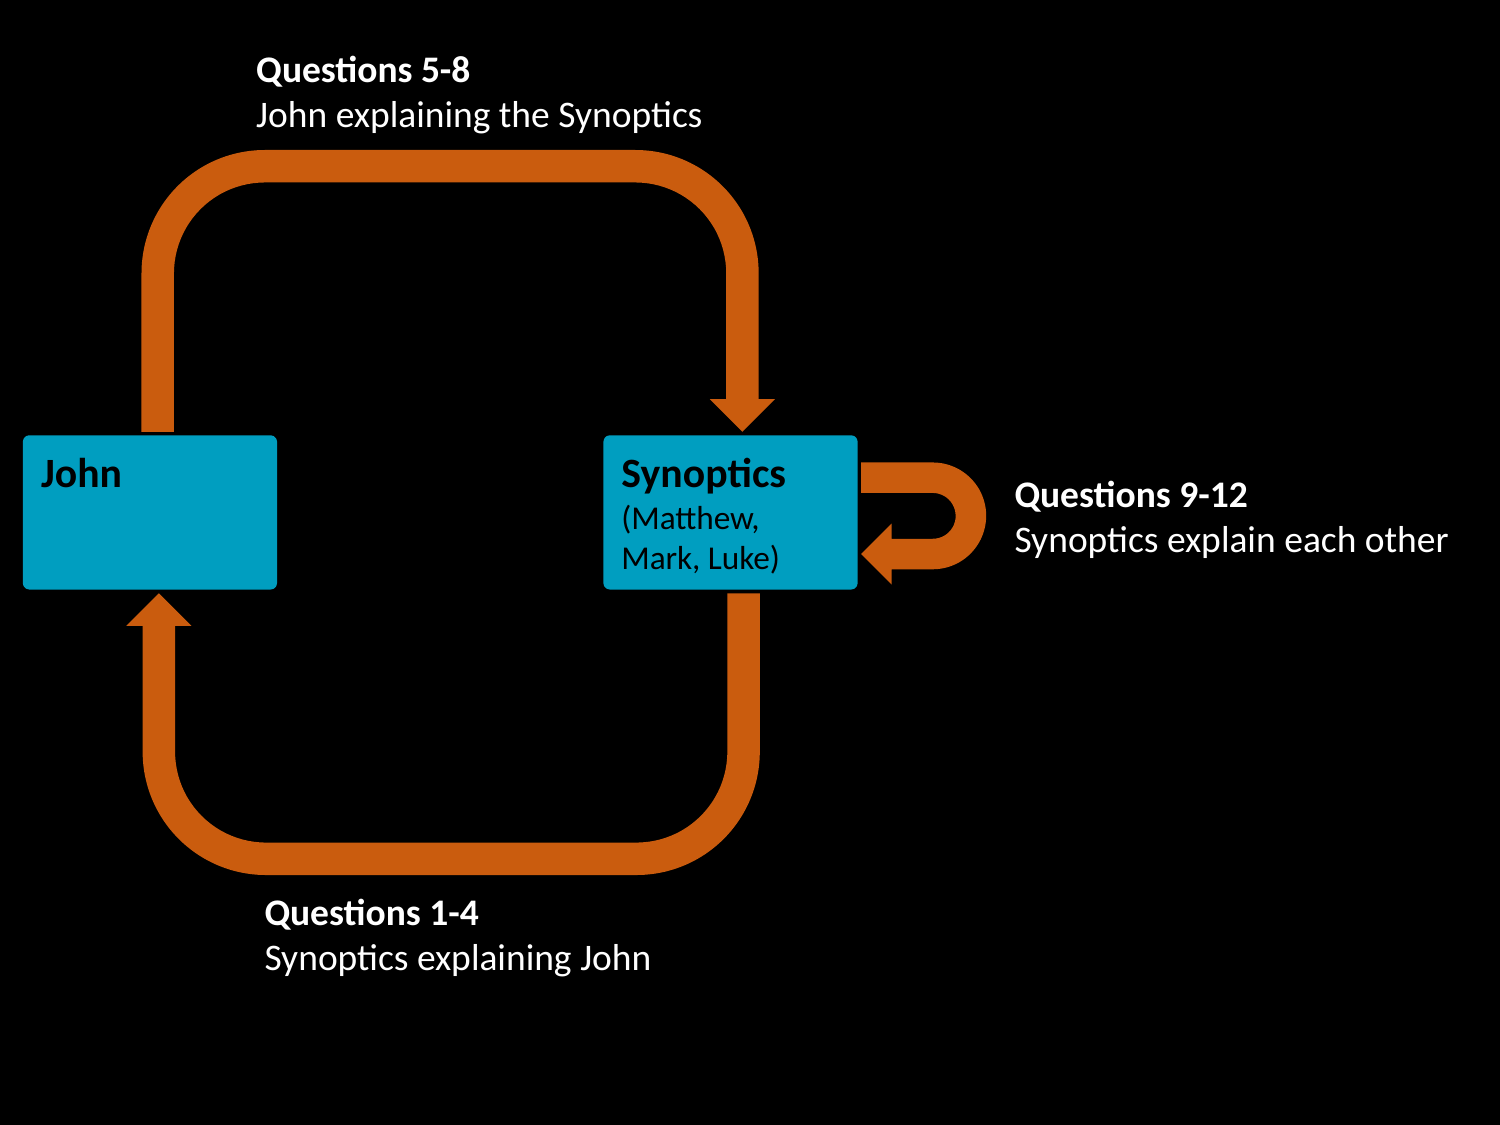

Questions 5-8
John explaining the Synoptics

John
Synoptics
(Matthew, Mark, Luke)

Questions 9-12
Synoptics explain each other

Questions 1-4
Synoptics explaining John